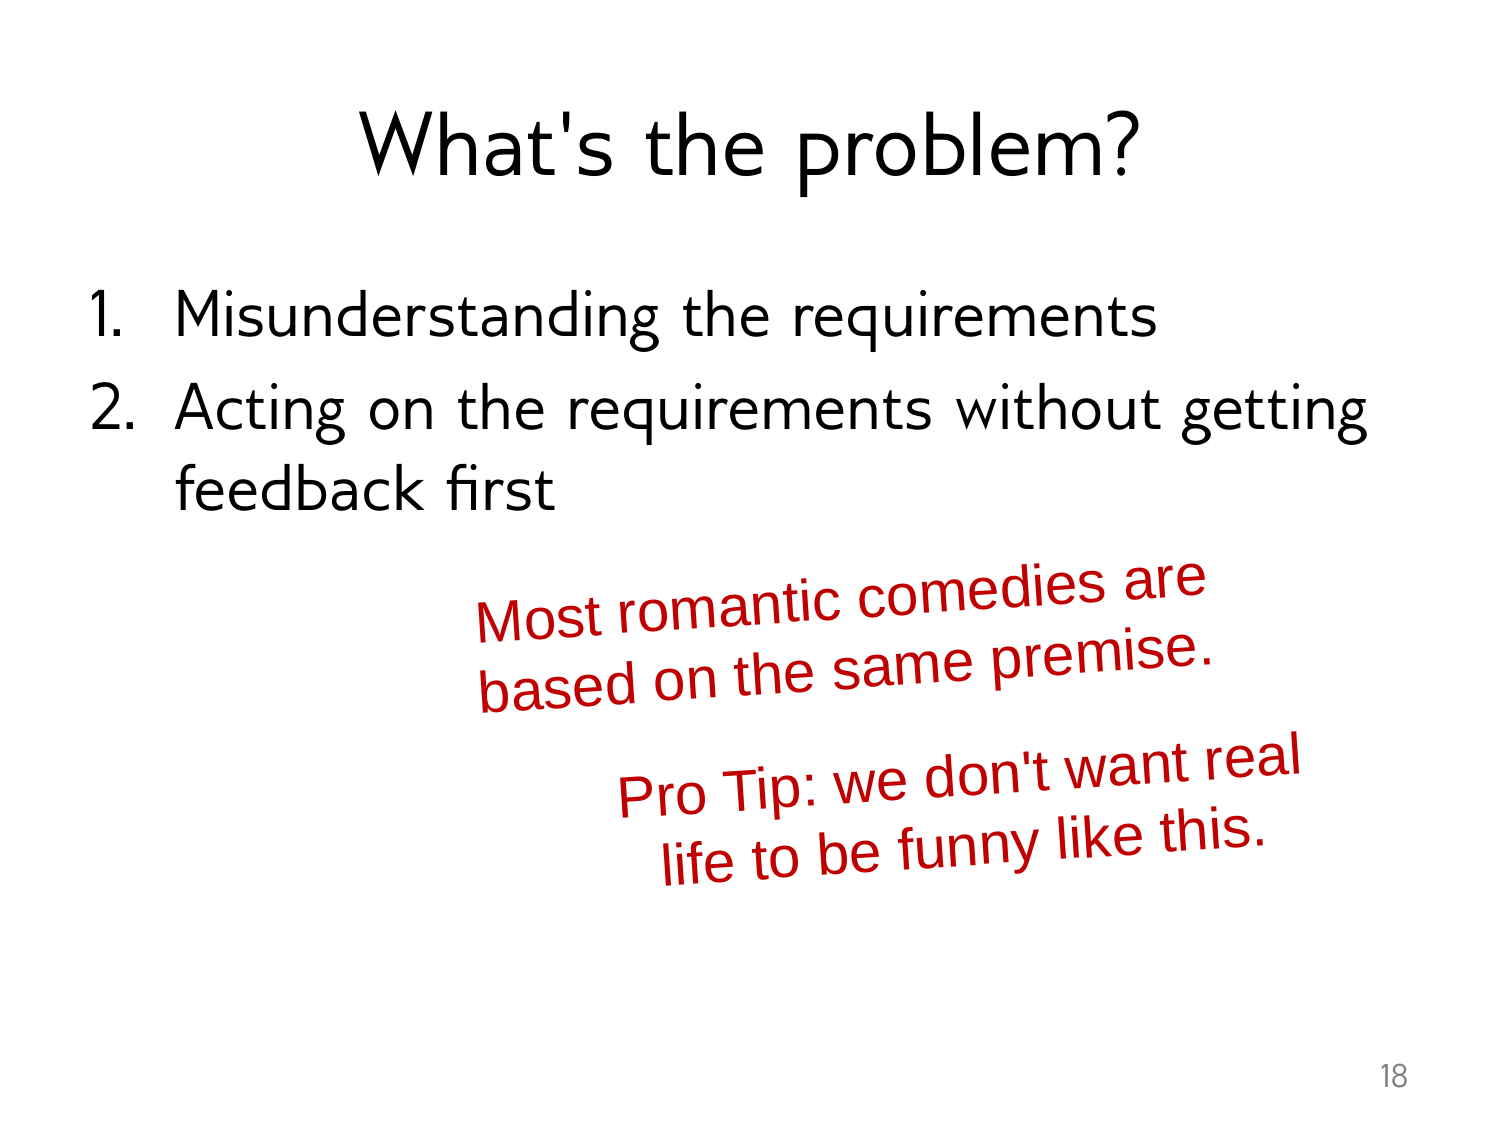

# What's the problem?
Misunderstanding the requirements
Acting on the requirements without getting feedback first
Most romantic comedies are based on the same premise.
Pro Tip: we don't want real life to be funny like this.